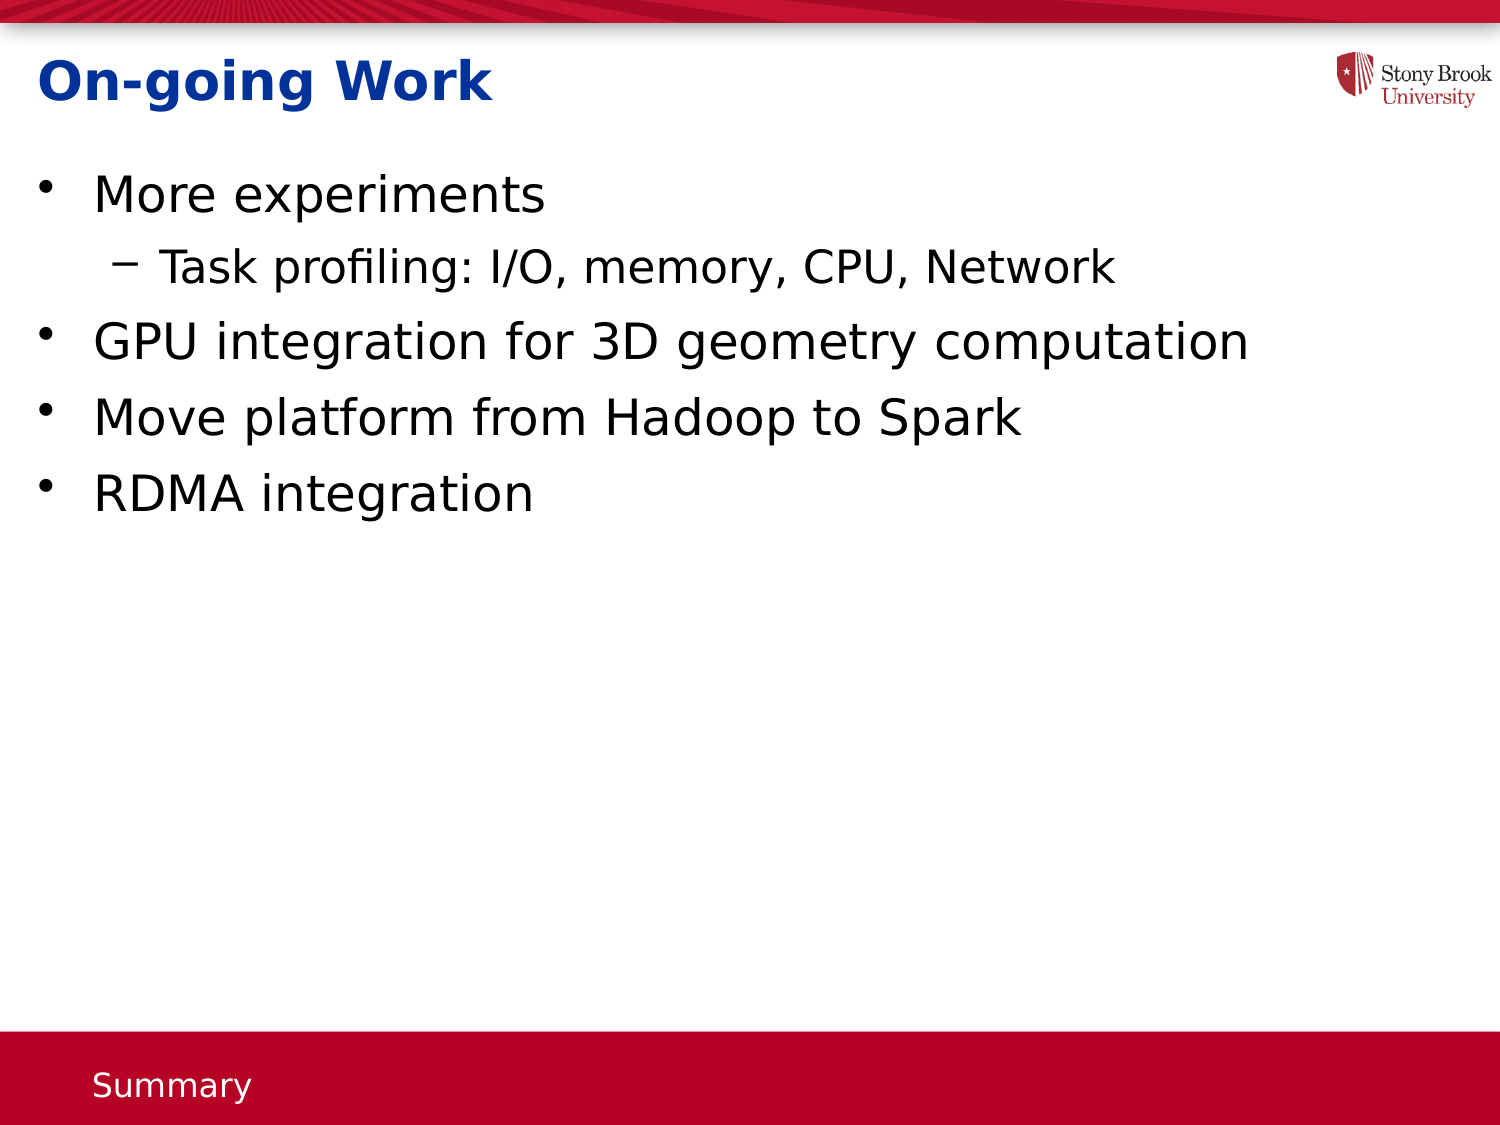

# On-going Work
More experiments
Task profiling: I/O, memory, CPU, Network
GPU integration for 3D geometry computation
Move platform from Hadoop to Spark
RDMA integration
Summary